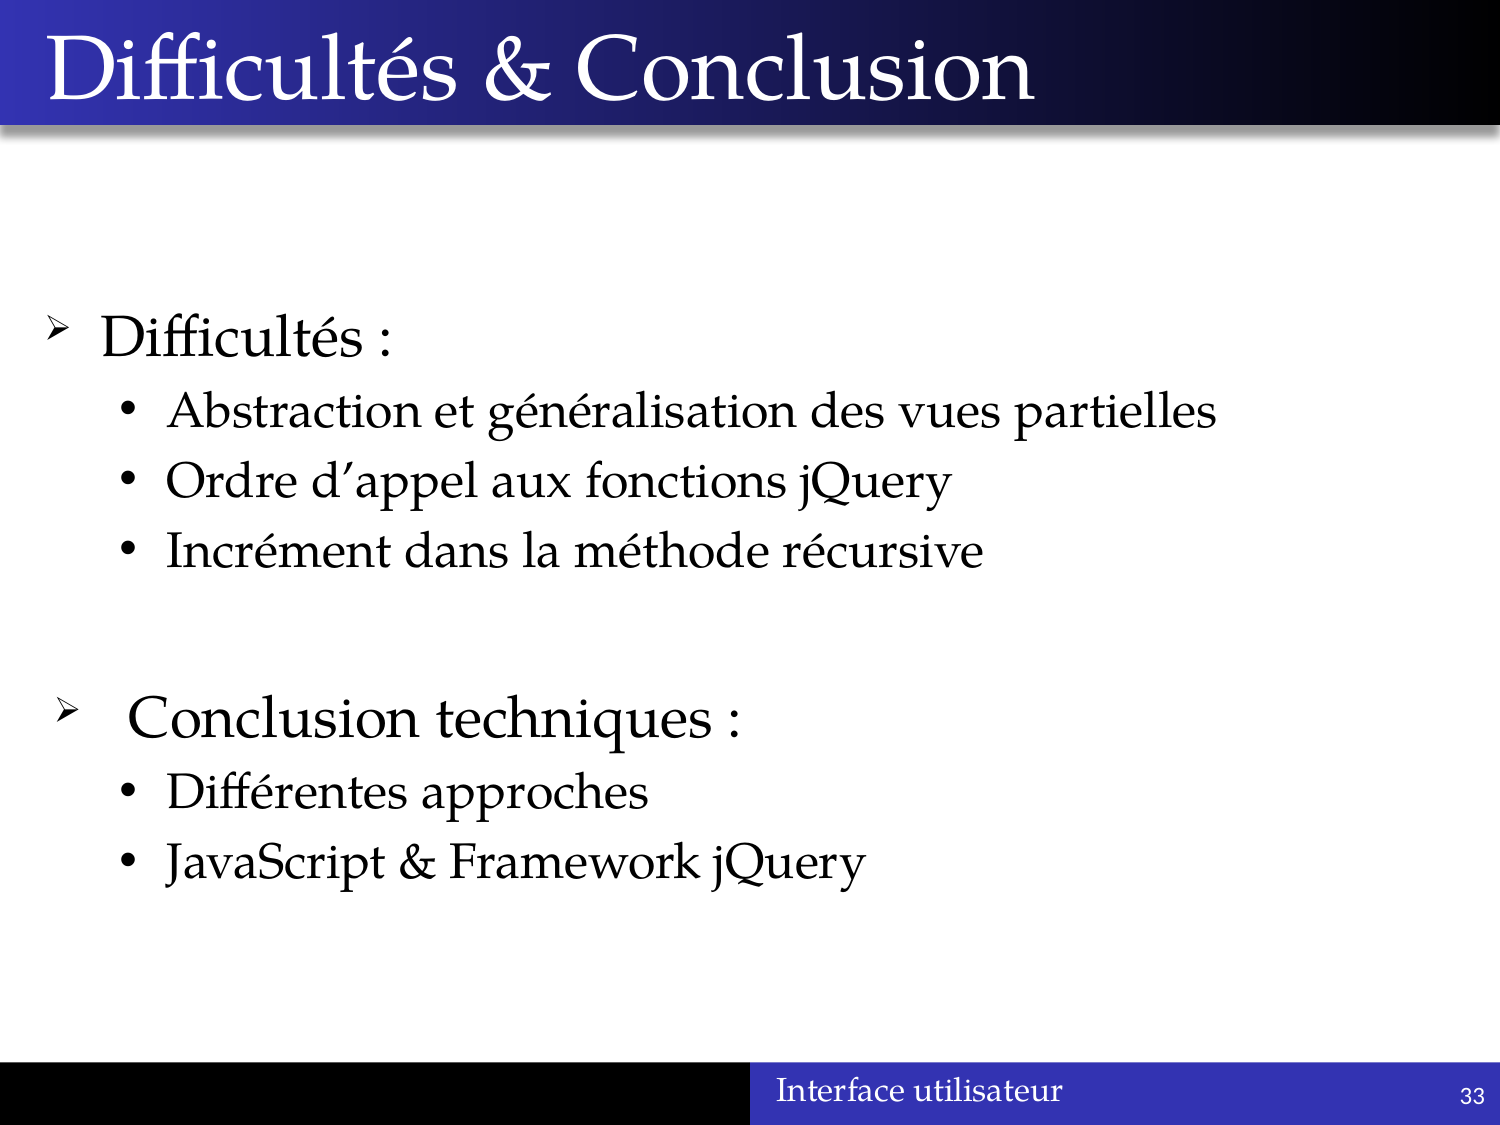

# Difficultés & Conclusion
Difficultés :
Abstraction et généralisation des vues partielles
Ordre d’appel aux fonctions jQuery
Incrément dans la méthode récursive

Conclusion techniques :
Différentes approches
JavaScript & Framework jQuery
Interface utilisateur
33